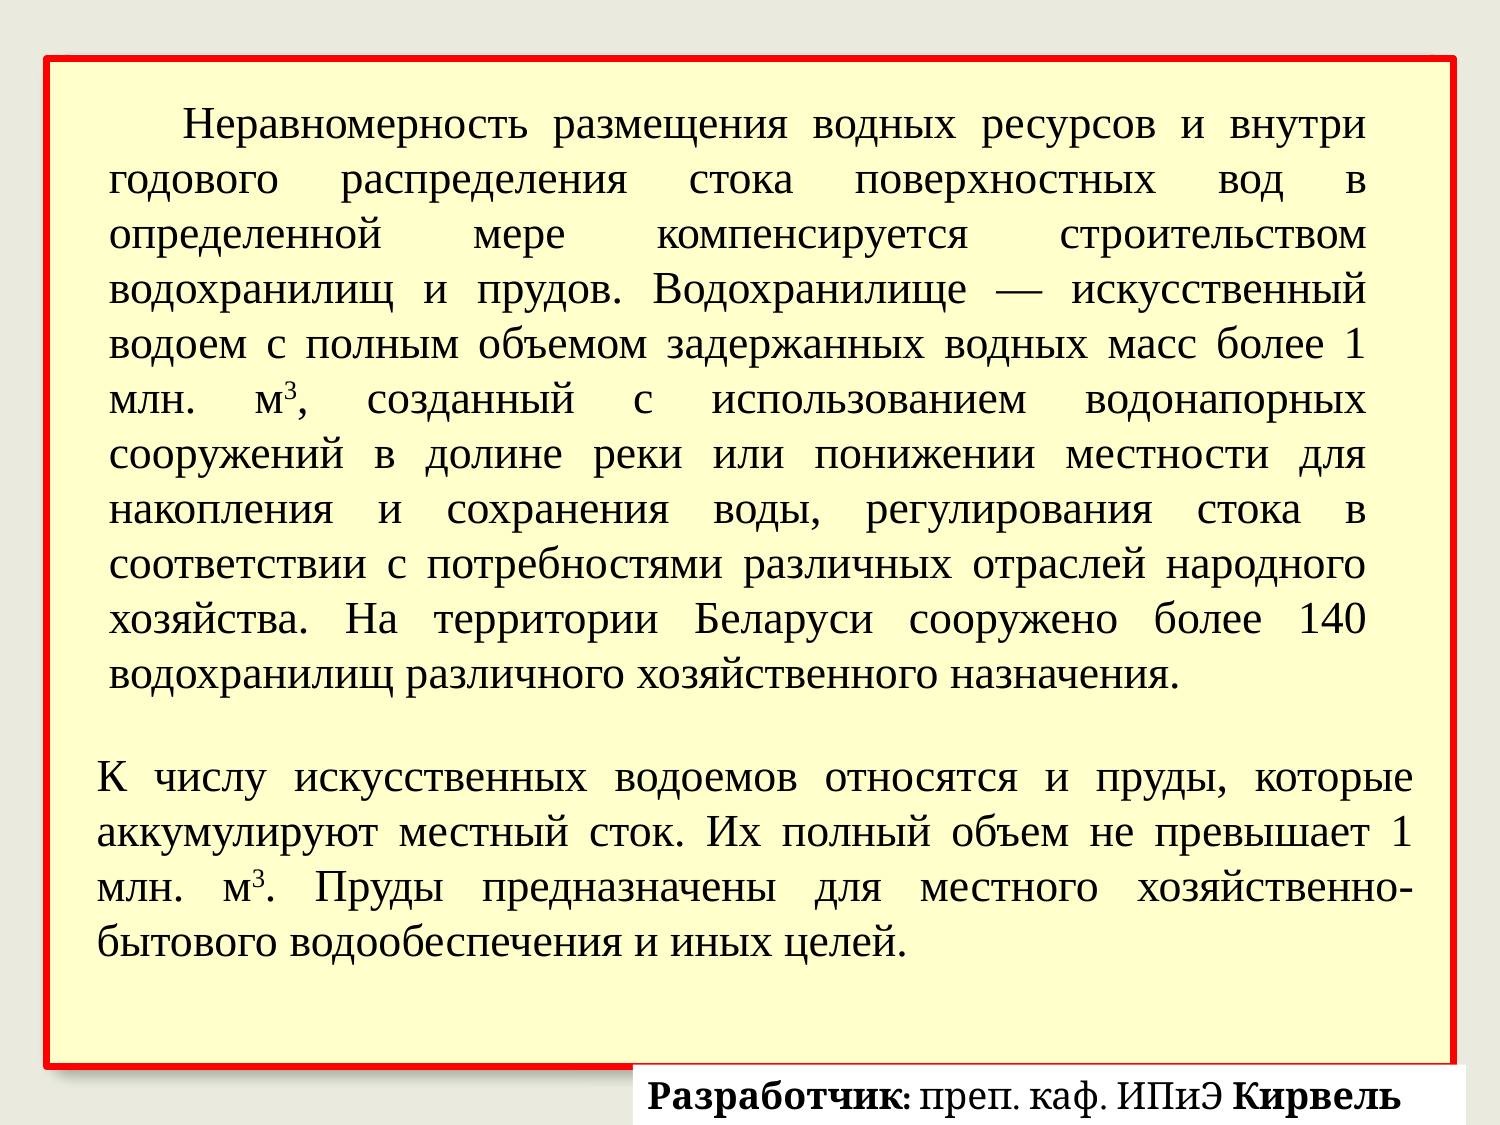

Неравномерность размещения водных ресурсов и внутри годового распределения стока поверхностных вод в определенной мере компенсируется строительством водохранилищ и прудов. Водохранилище — искусственный водоем с полным объемом задержанных водных масс более 1 млн. м3, созданный с использованием водонапорных сооружений в долине реки или понижении местности для накопления и сохранения воды, регулирования стока в соответствии с потребностями различных отраслей народного хозяйства. На территории Беларуси сооружено более 140 водохранилищ различного хозяйственного назначения.
К числу искусственных водоемов относятся и пруды, которые аккумулируют местный сток. Их полный объем не превышает 1 млн. м3. Пруды предназначены для местного хозяйственно-бытового водообеспечения и иных целей.
Разработчик: преп. каф. ИПиЭ Кирвель П.И.